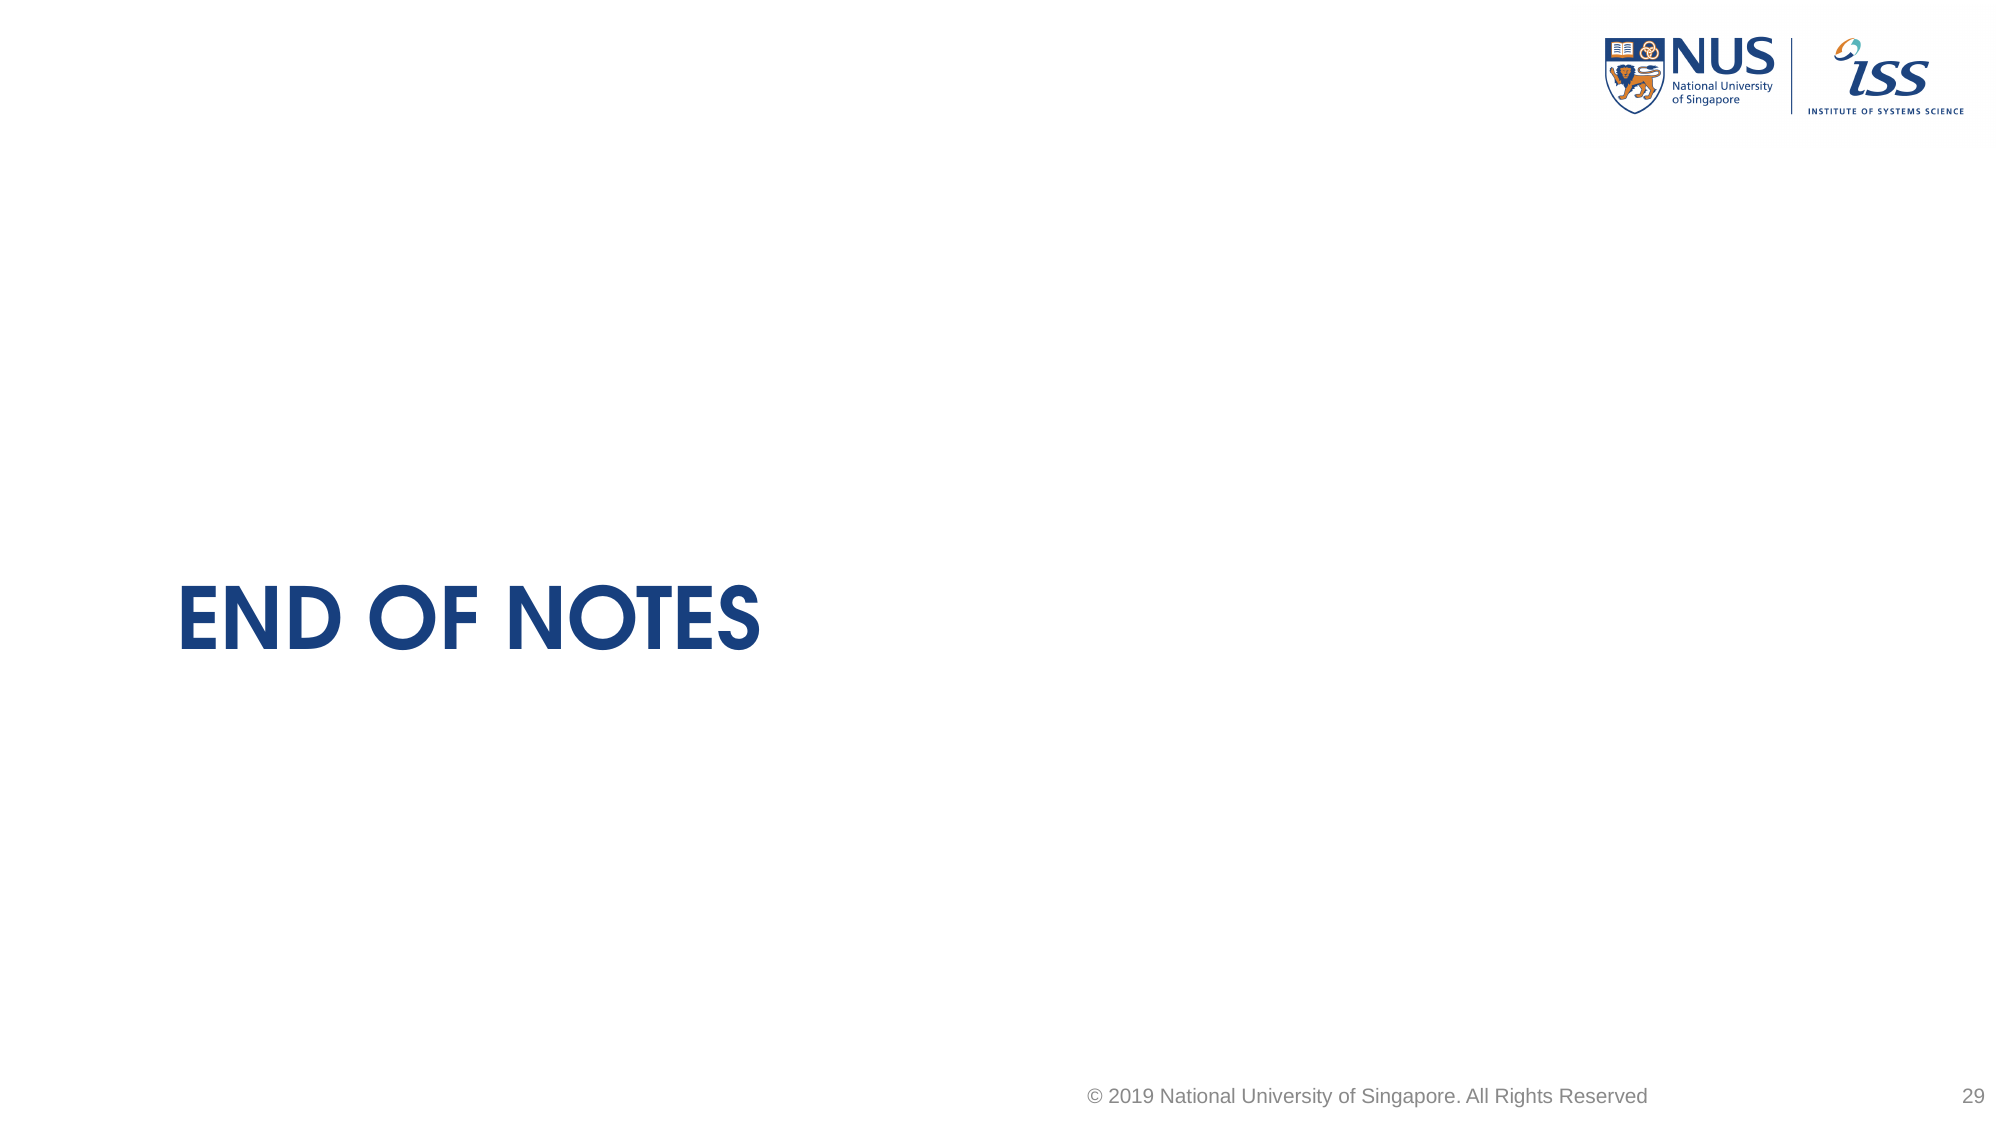

End of notes
© 2019 National University of Singapore. All Rights Reserved
29